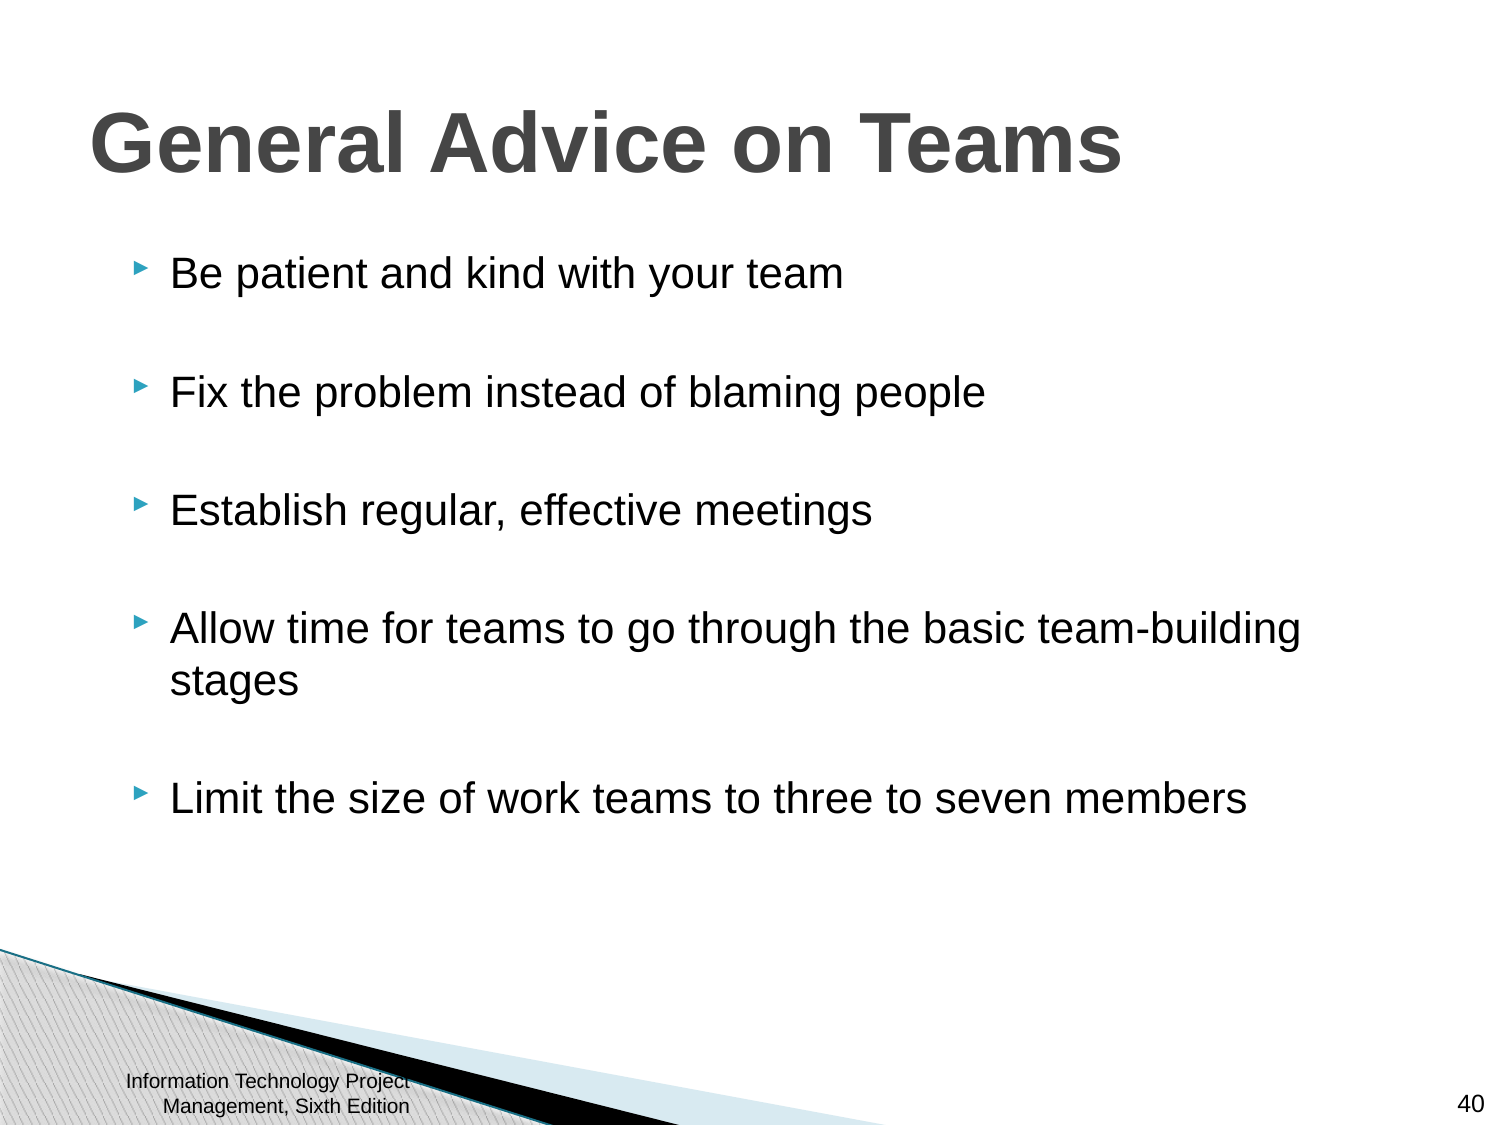

# General Advice on Teams
Be patient and kind with your team

Fix the problem instead of blaming people

Establish regular, effective meetings

Allow time for teams to go through the basic team-building stages

Limit the size of work teams to three to seven members
Information Technology Project Management, Sixth Edition
40